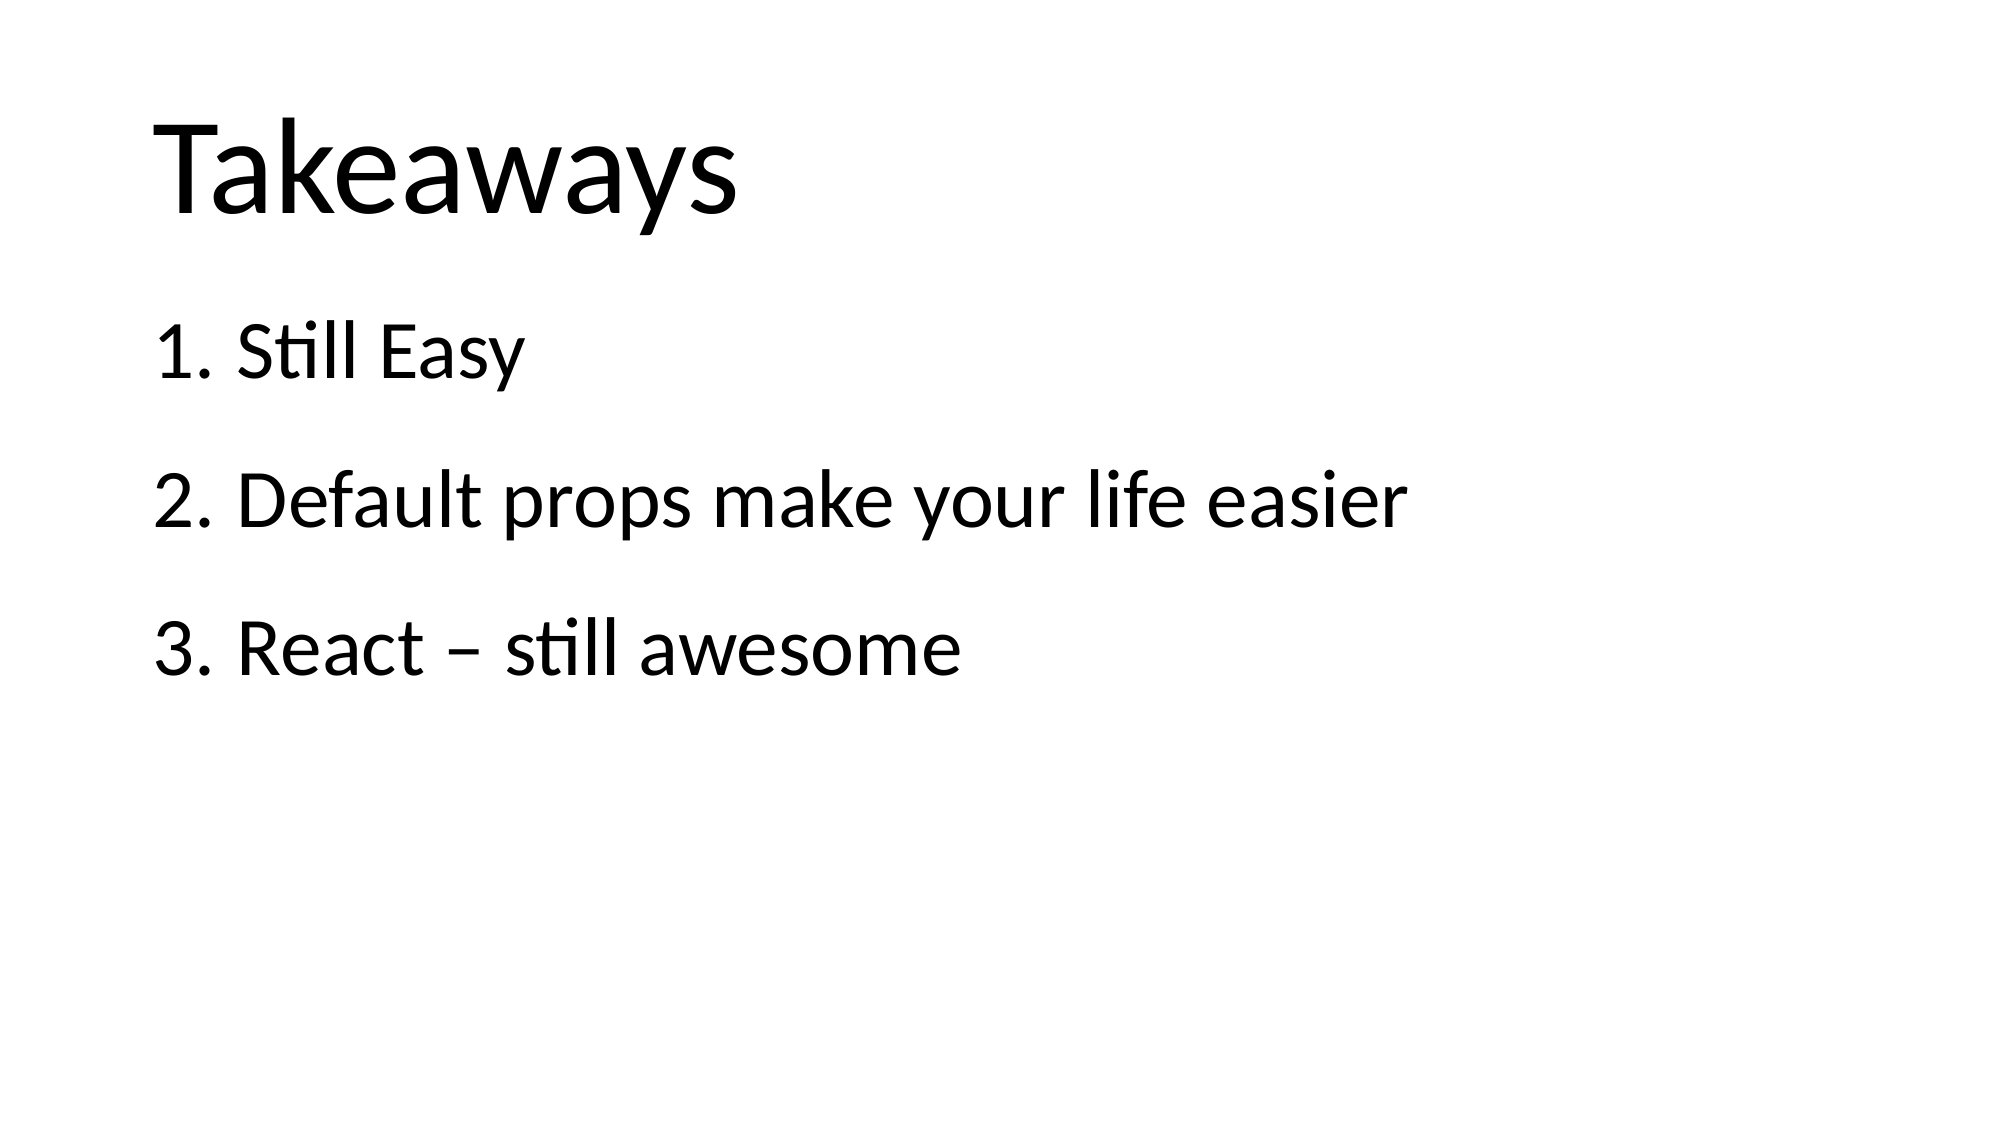

# Takeaways
Still Easy
Default props make your life easier
React – still awesome